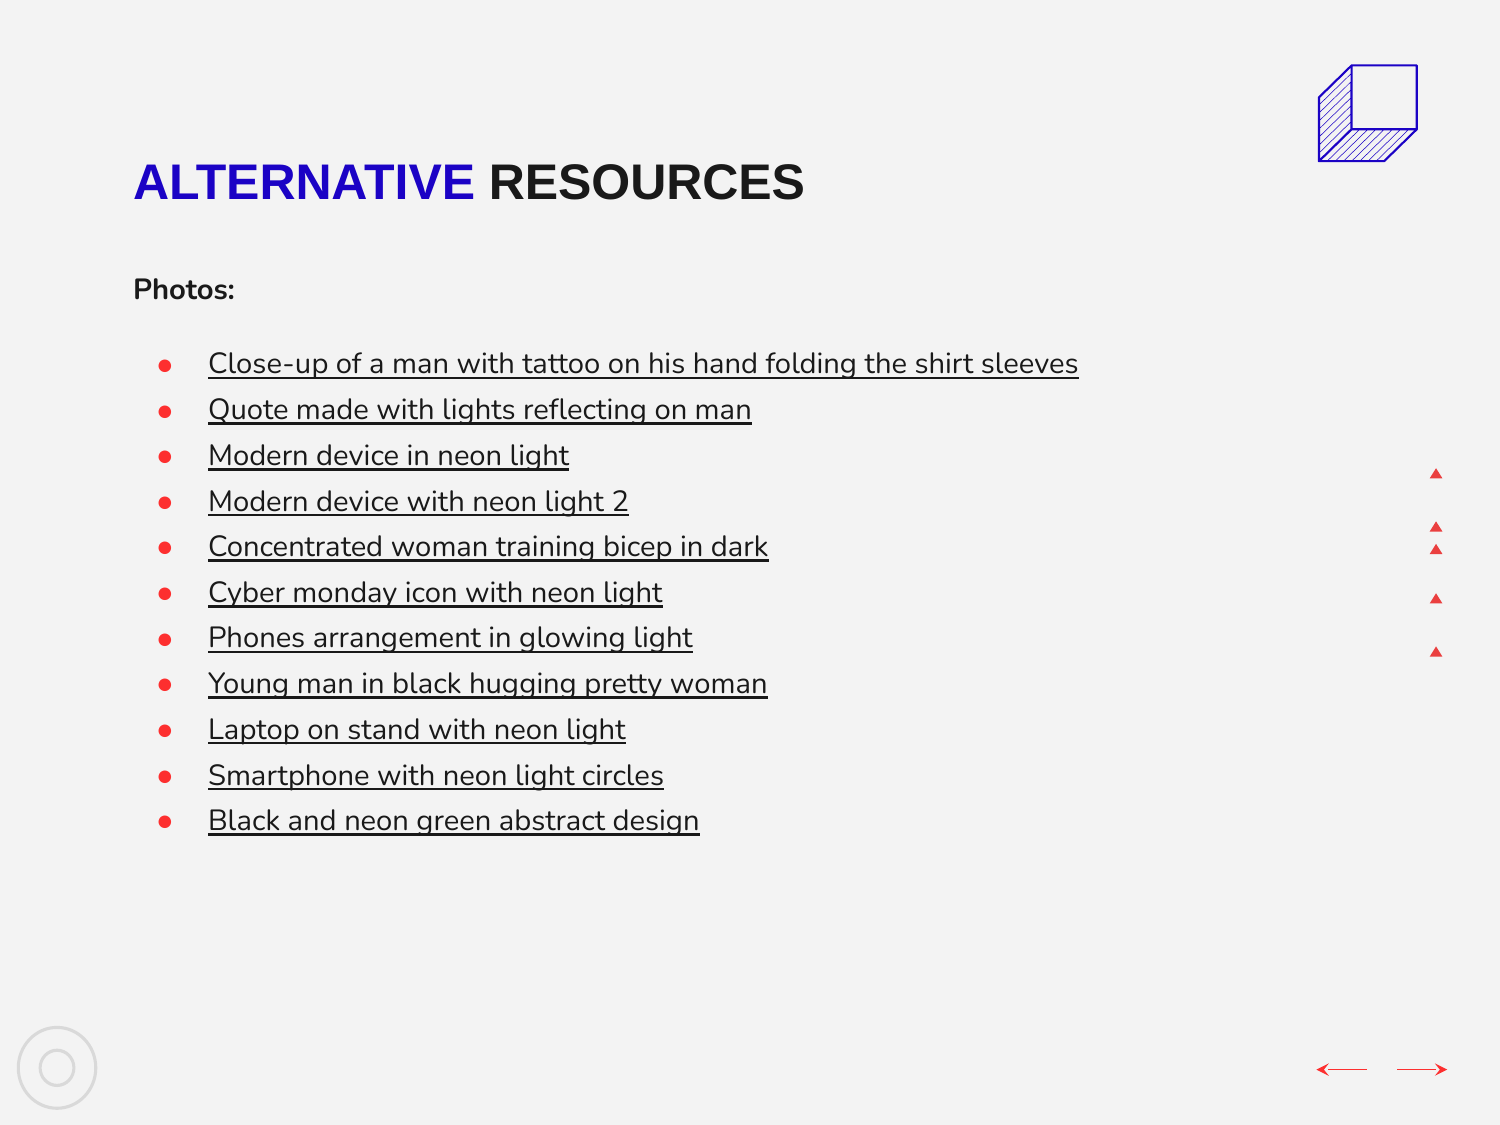

# ALTERNATIVE RESOURCES
Photos:
Close-up of a man with tattoo on his hand folding the shirt sleeves
Quote made with lights reflecting on man
Modern device in neon light
Modern device with neon light 2
Concentrated woman training bicep in dark
Cyber monday icon with neon light
Phones arrangement in glowing light
Young man in black hugging pretty woman
Laptop on stand with neon light
Smartphone with neon light circles
Black and neon green abstract design